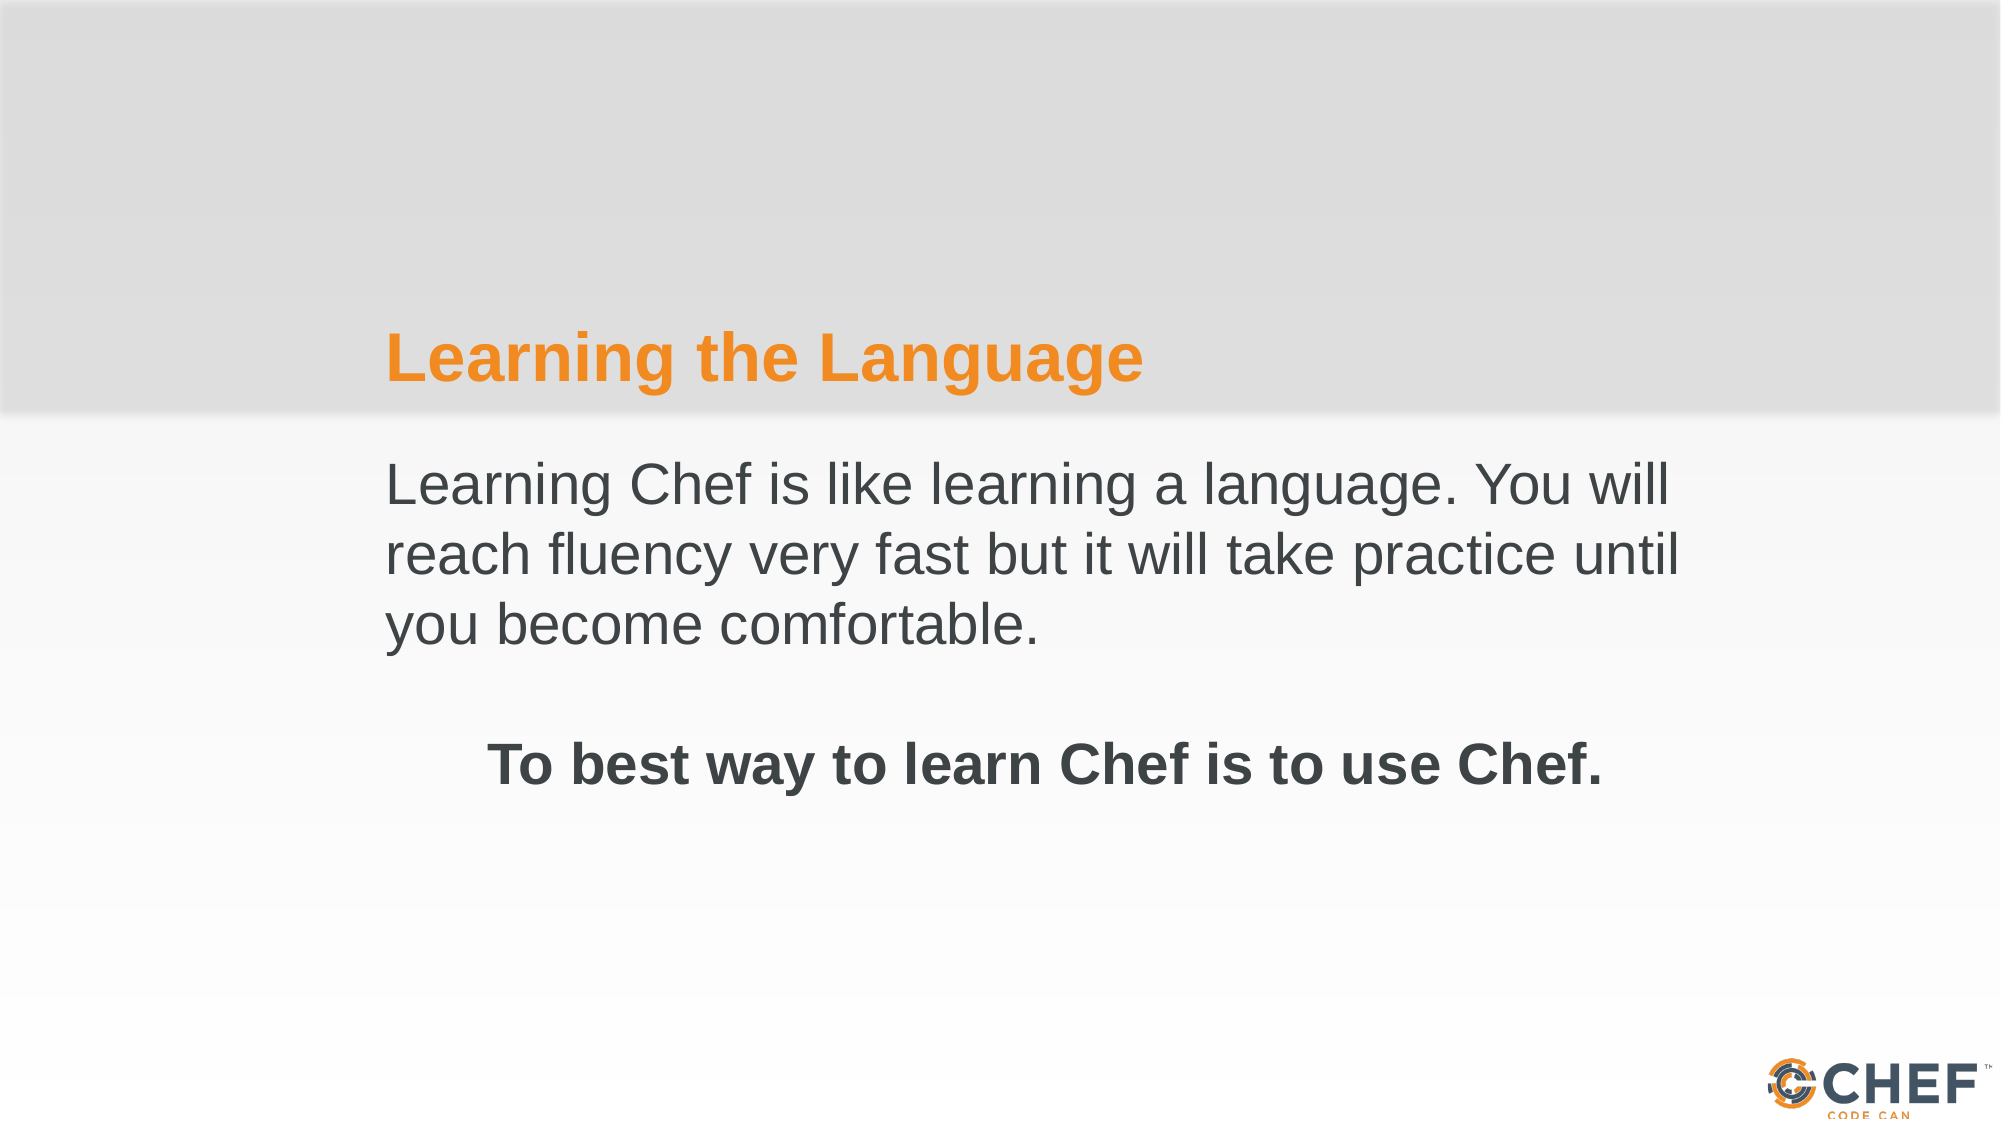

# Learning the Language
Learning Chef is like learning a language. You will reach fluency very fast but it will take practice until you become comfortable.

To best way to learn Chef is to use Chef.